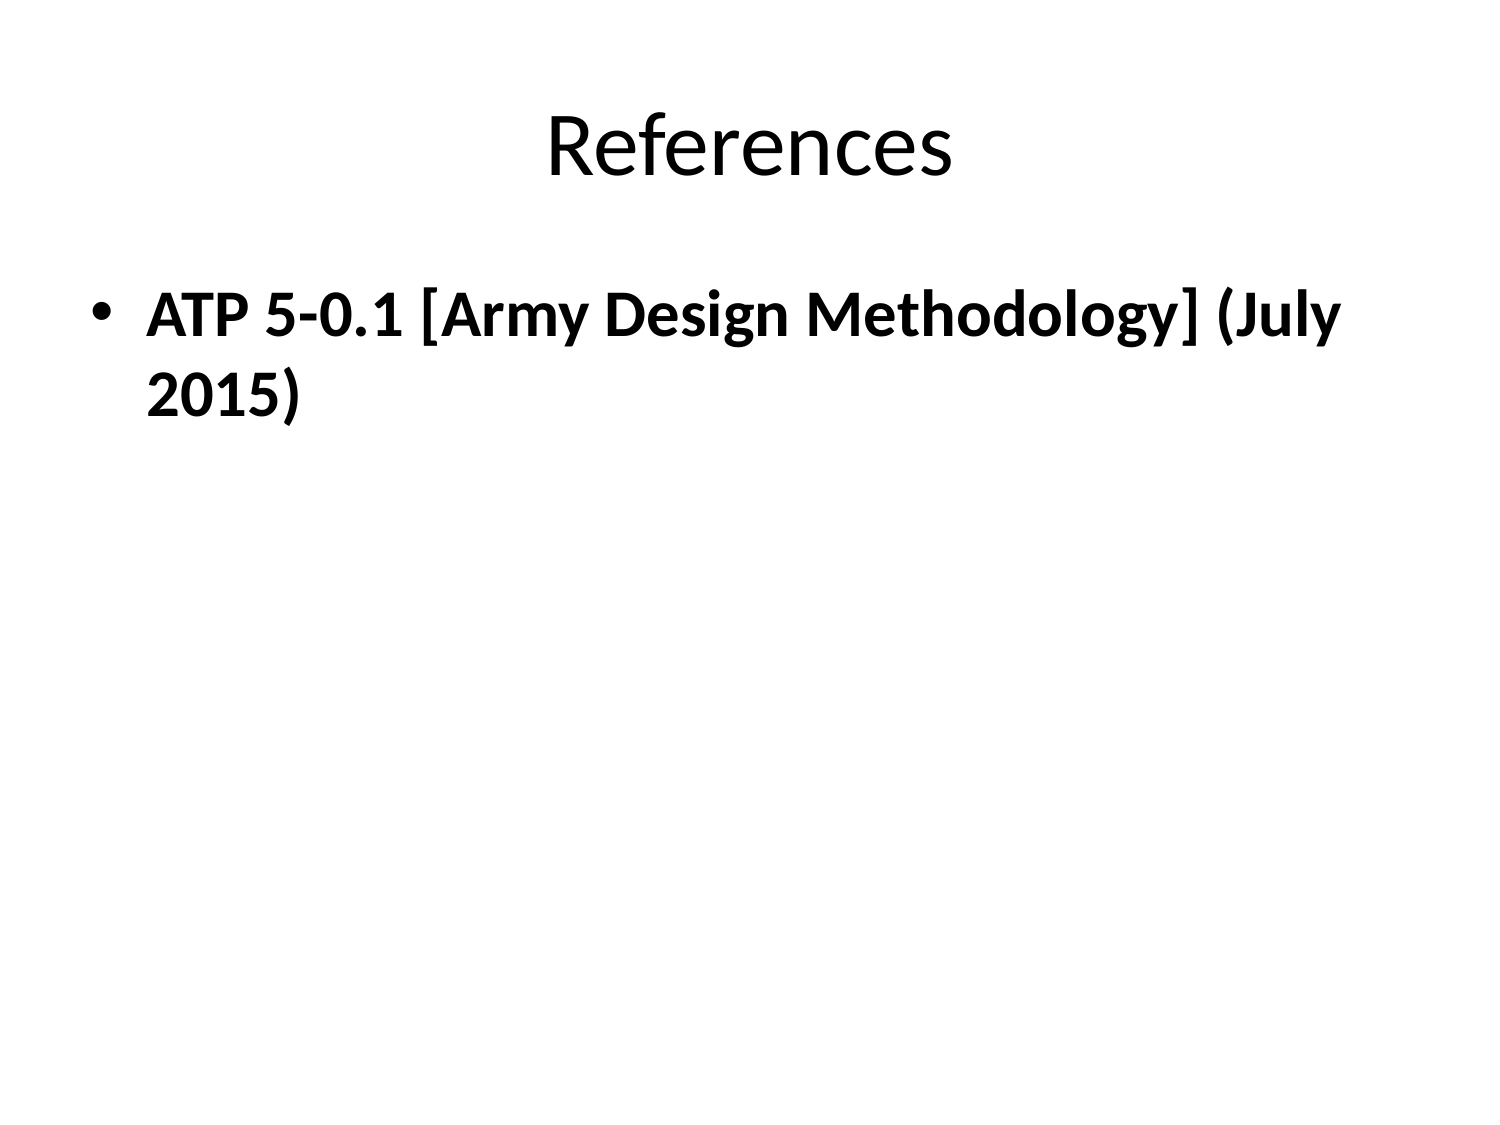

# References
ATP 5-0.1 [Army Design Methodology] (July 2015)